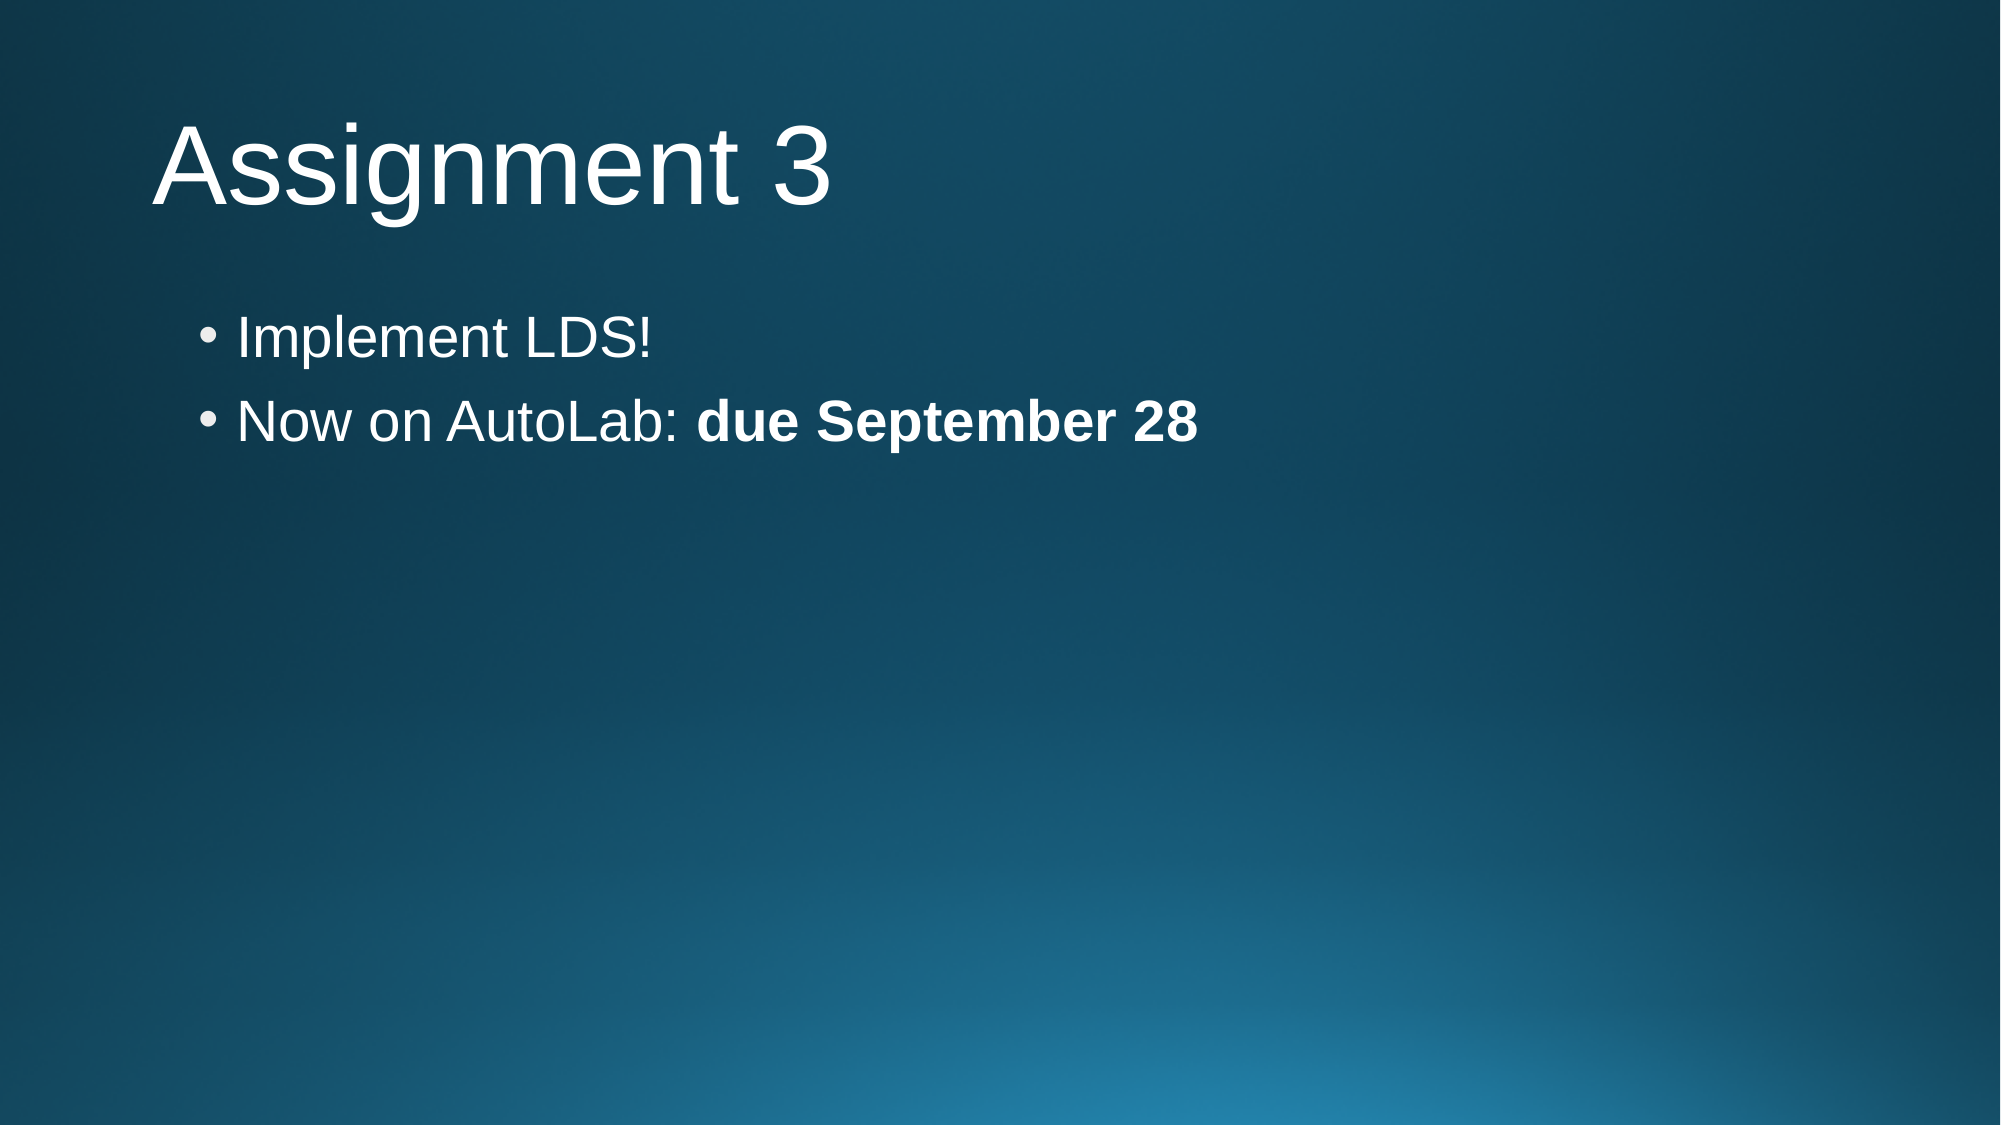

# Assignment 3
Implement LDS!
Now on AutoLab: due September 28